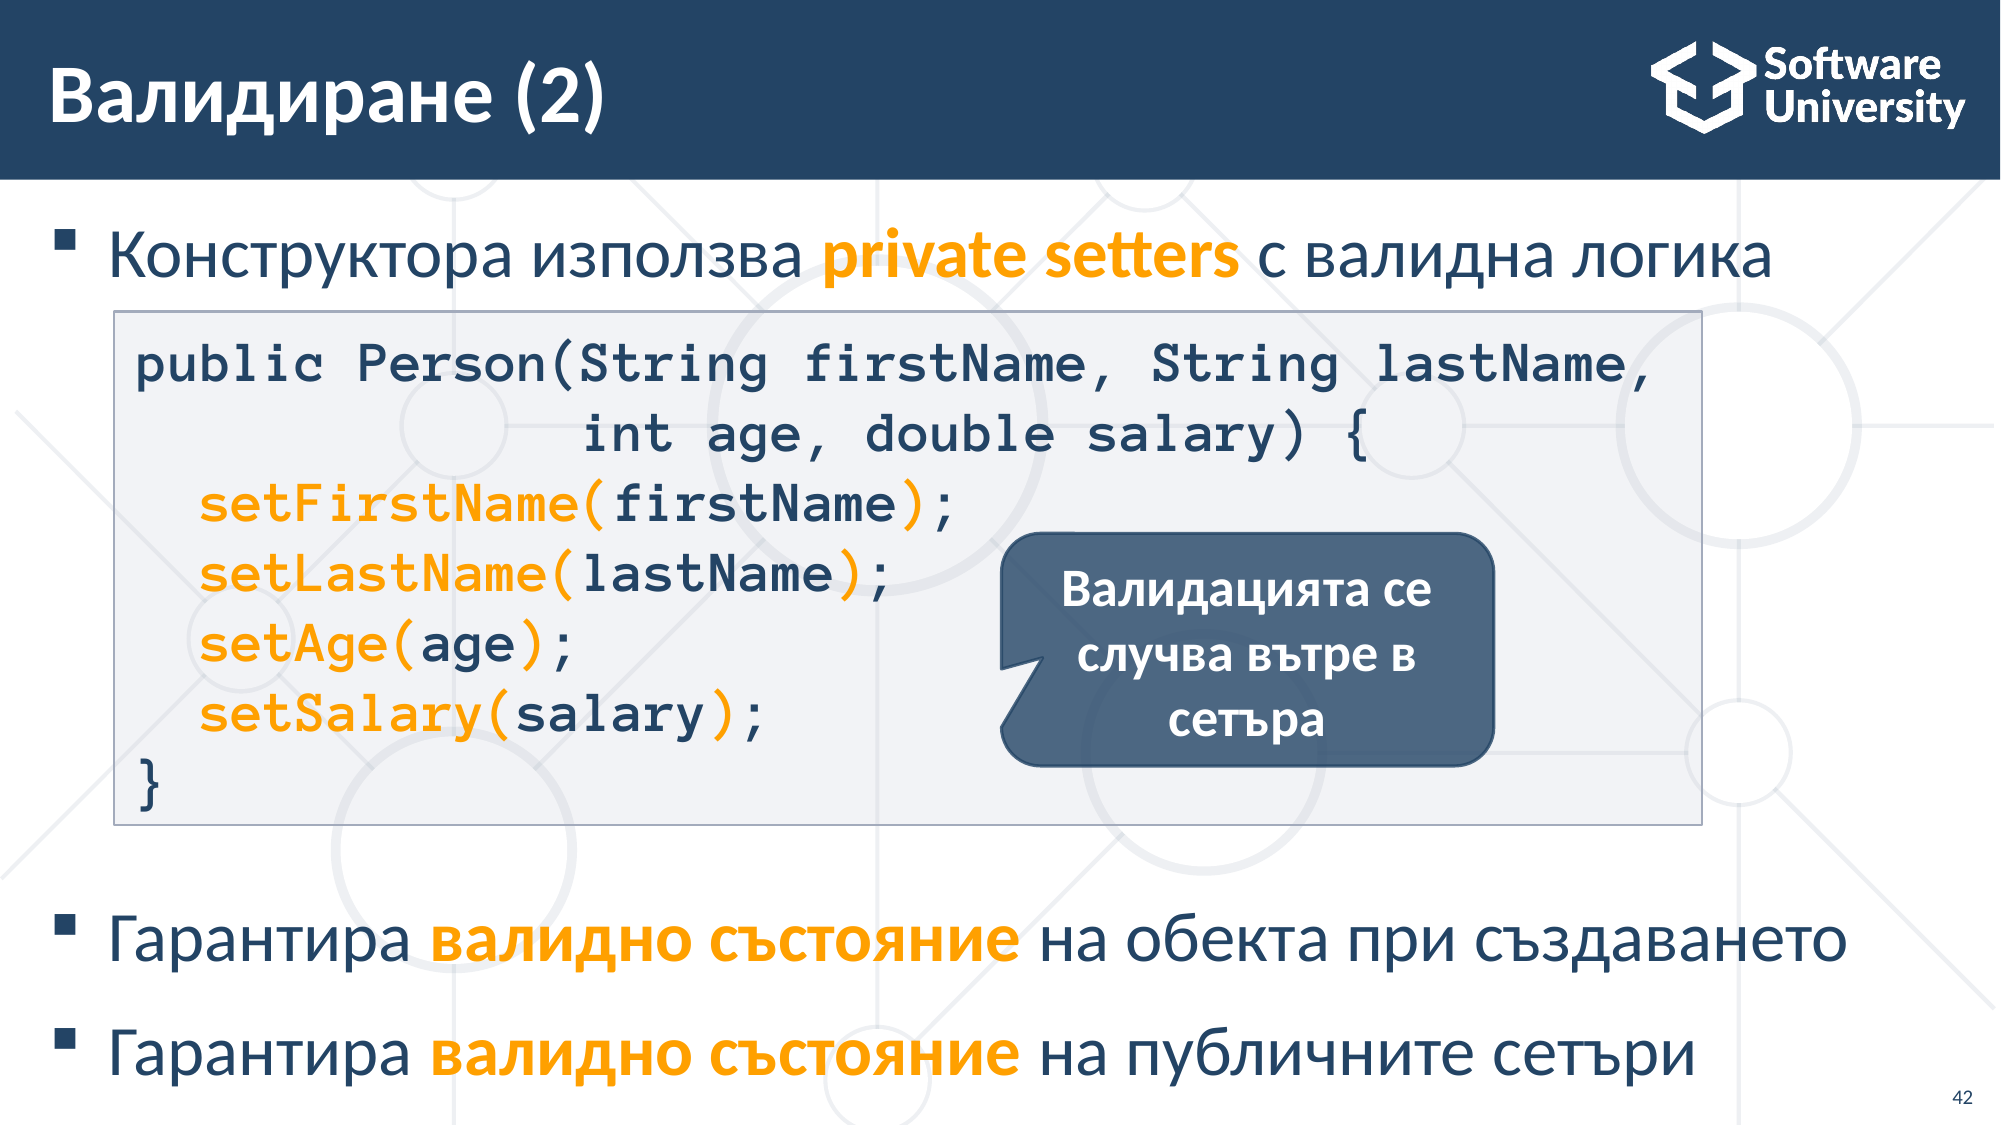

# Валидиране (2)
Конструктора използва private setters с валидна логика

Гарантира валидно състояние на обекта при създаването
Гарантира валидно състояние на публичните сетъри
public Person(String firstName, String lastName,
              int age, double salary) {
  setFirstName(firstName);
  setLastName(lastName);
  setAge(age);
  setSalary(salary);
}
Валидацията се случва вътре в сетъра
42